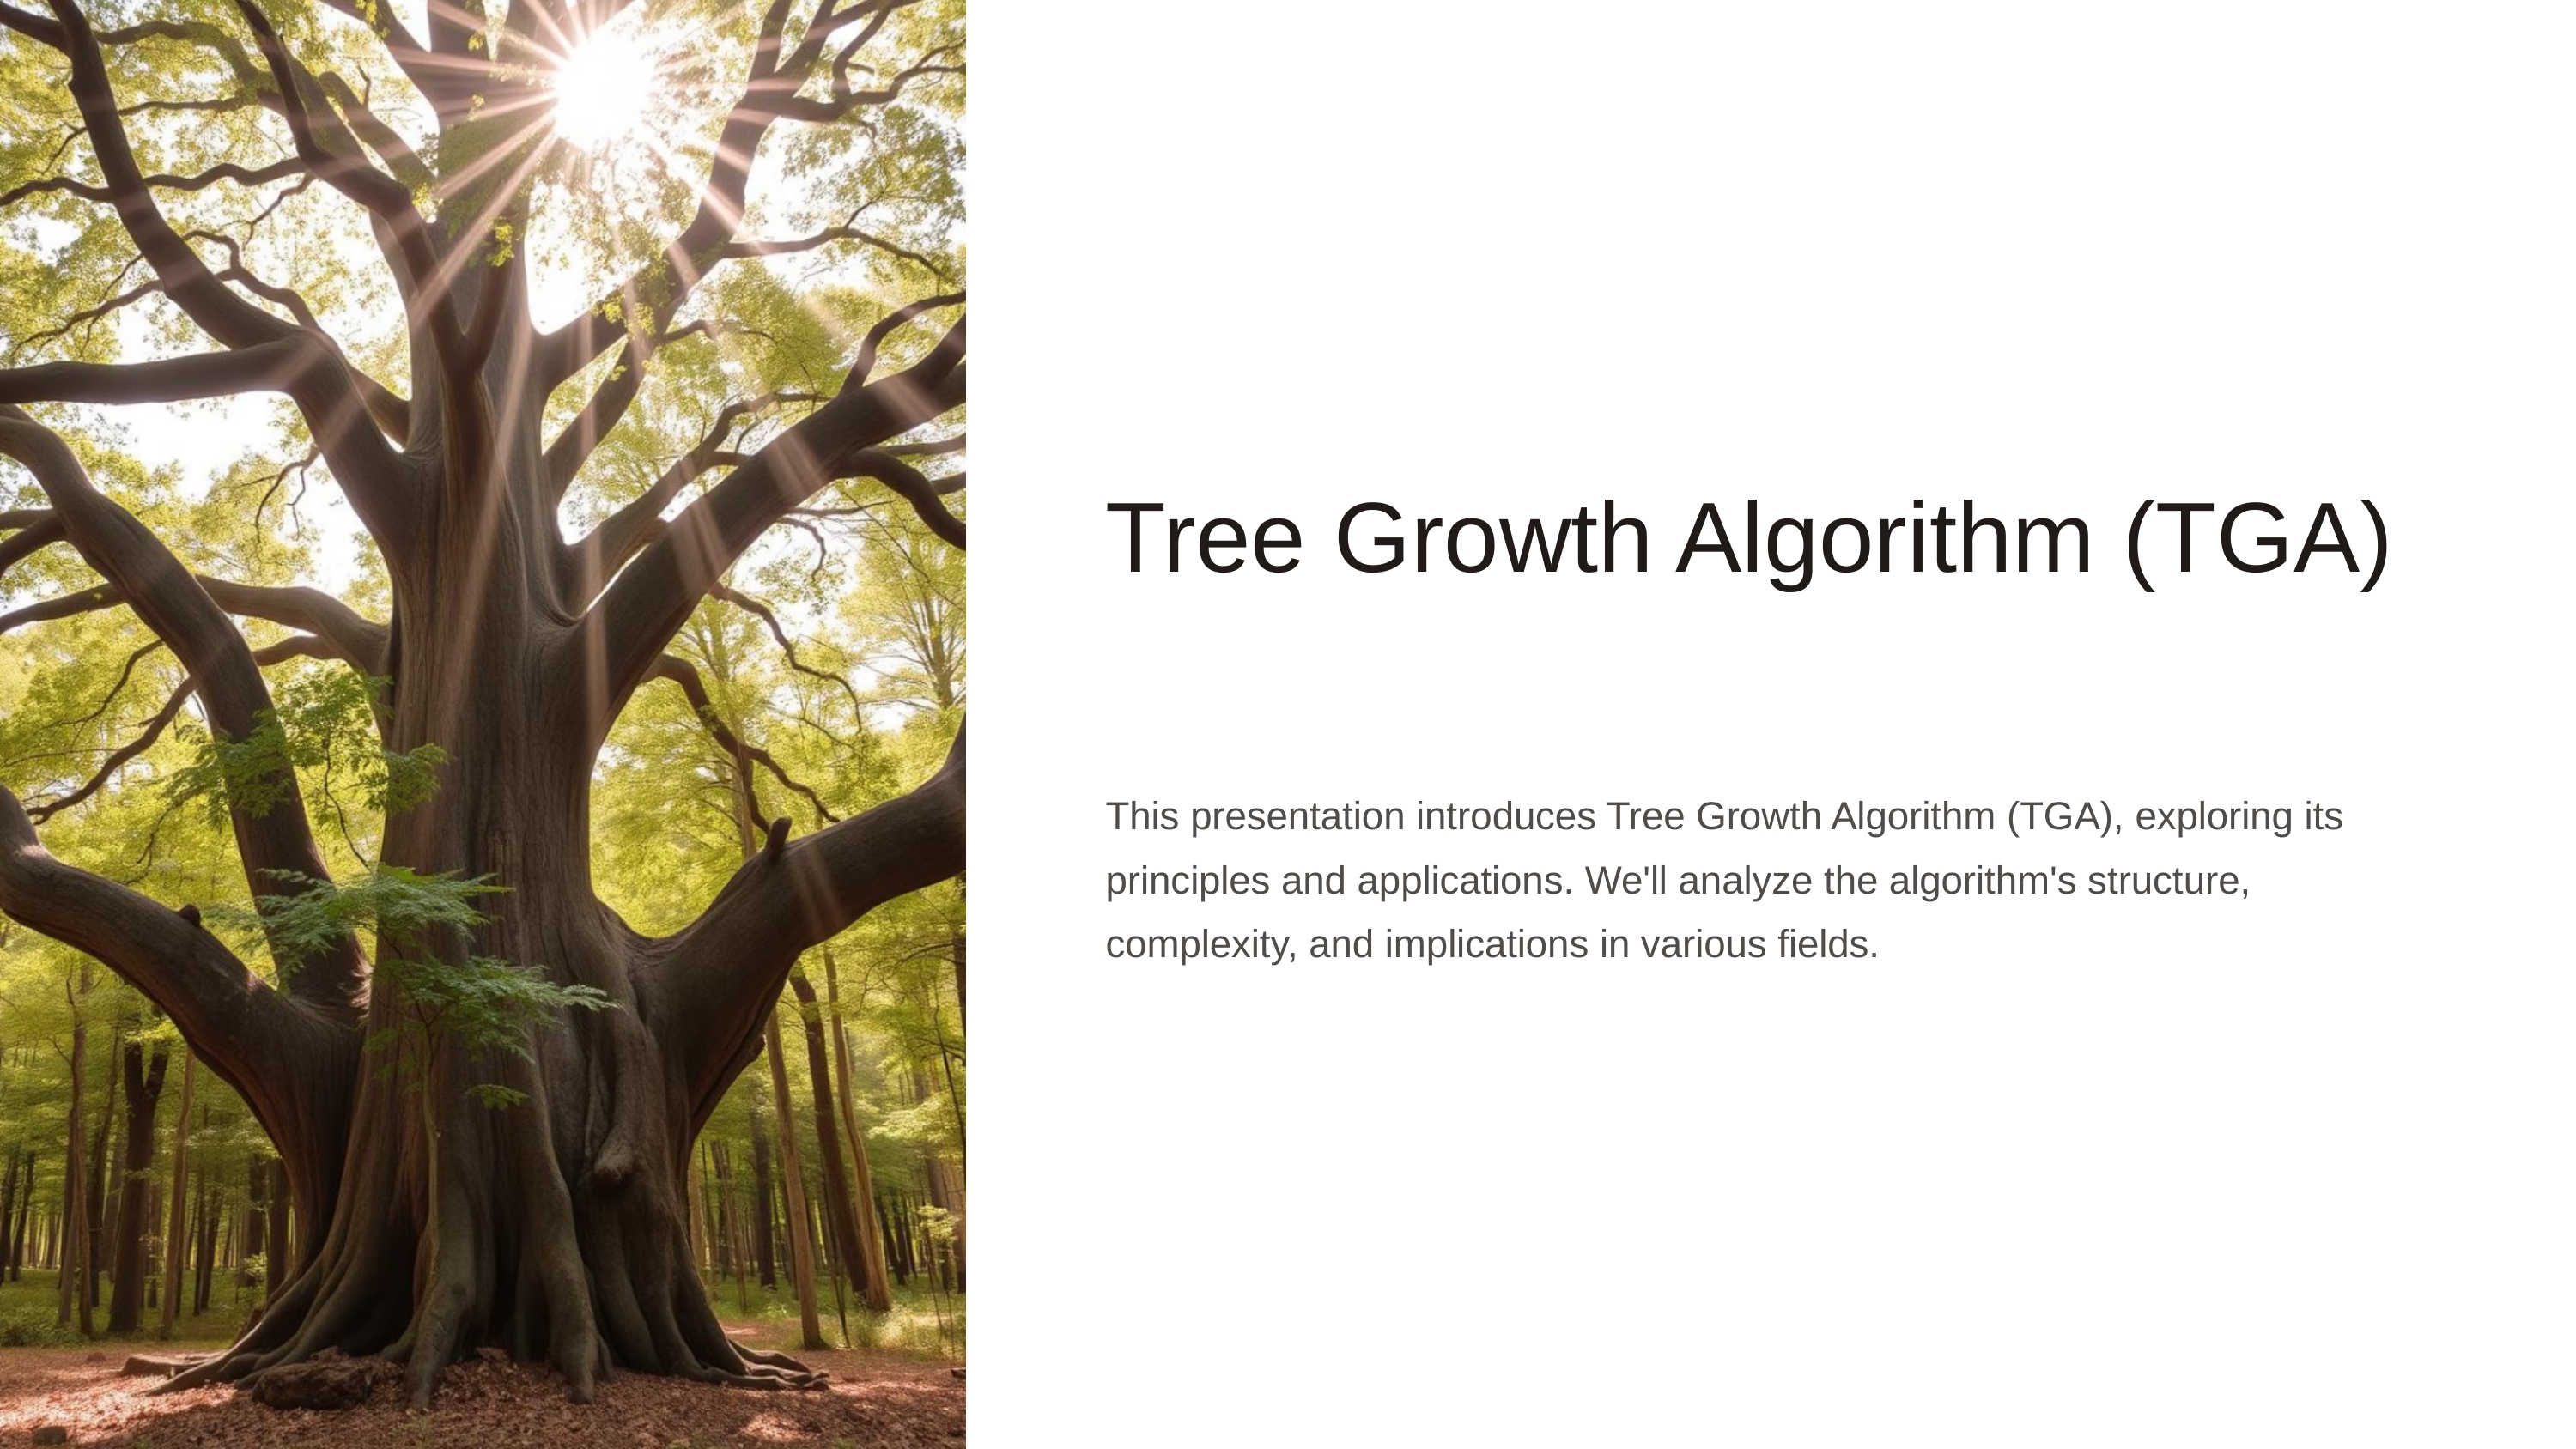

Tree Growth Algorithm (TGA)

This presentation introduces Tree Growth Algorithm (TGA), exploring its principles and applications. We'll analyze the algorithm's structure, complexity, and implications in various fields.